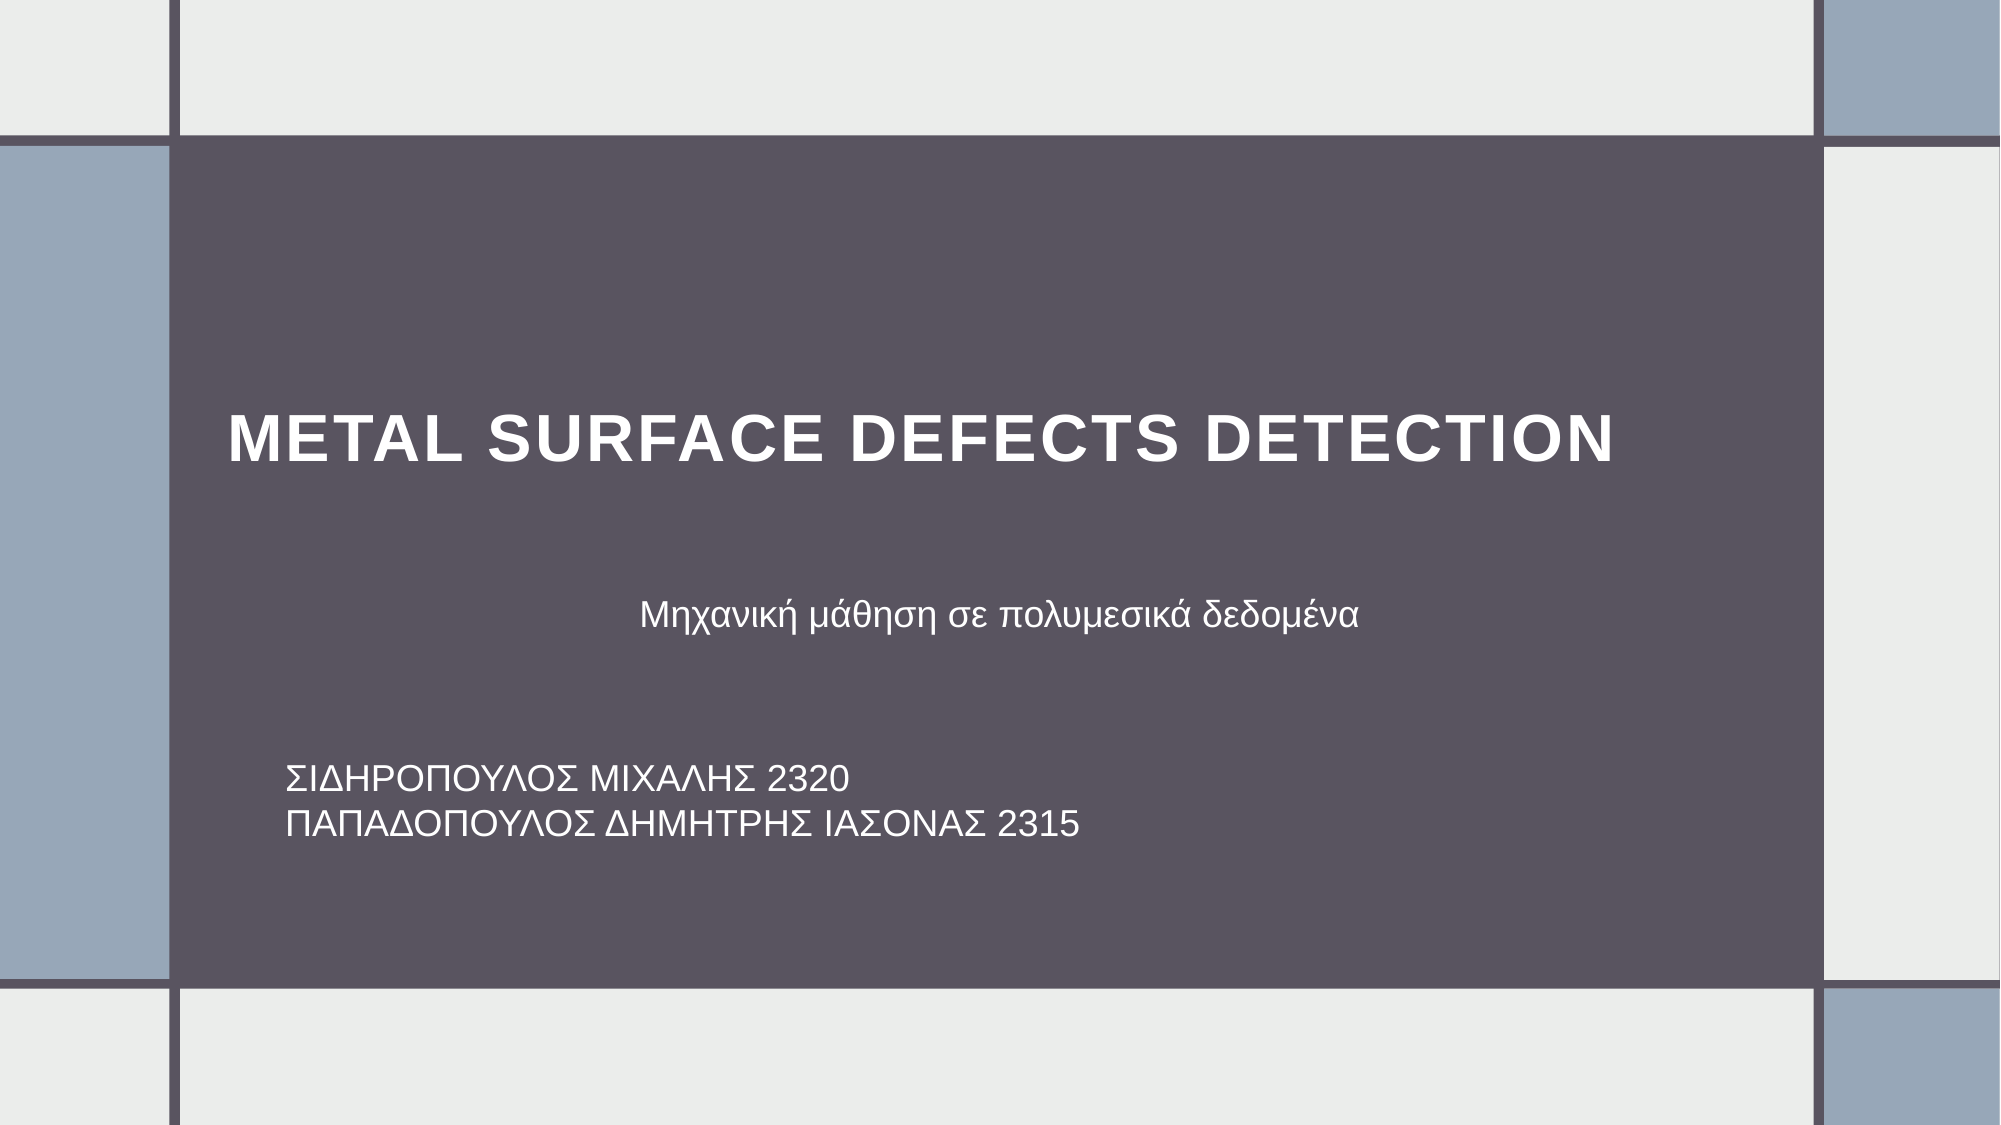

# Metal surface defects detection
Μηχανική μάθηση σε πολυμεσικά δεδομένα
ΣΙΔΗΡΟΠΟΥΛΟΣ ΜΙΧΑΛΗΣ 2320
ΠΑΠΑΔΟΠΟΥΛΟΣ ΔΗΜΗΤΡΗΣ ΙΑΣΟΝΑΣ 2315